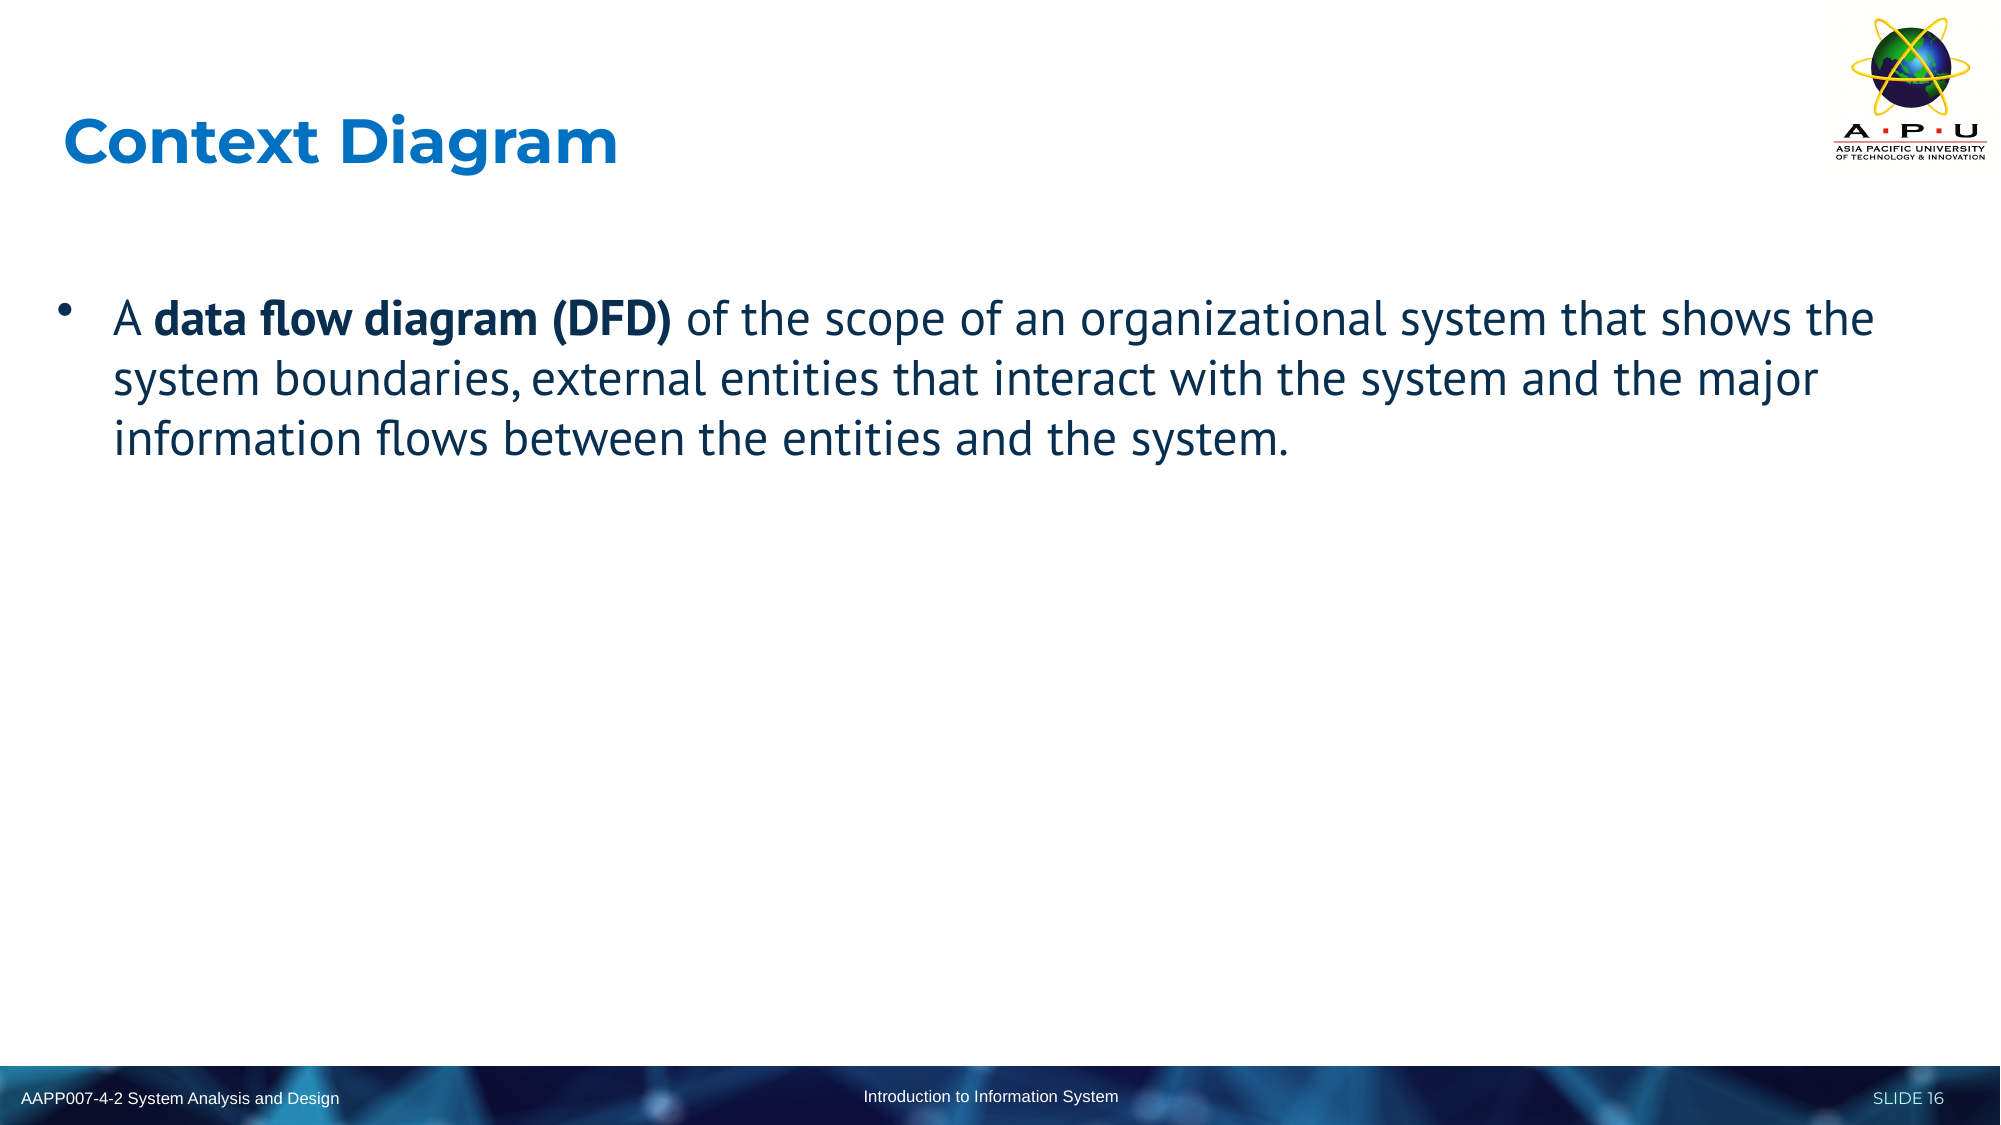

# Context Diagram
A data flow diagram (DFD) of the scope of an organizational system that shows the system boundaries, external entities that interact with the system and the major information flows between the entities and the system.